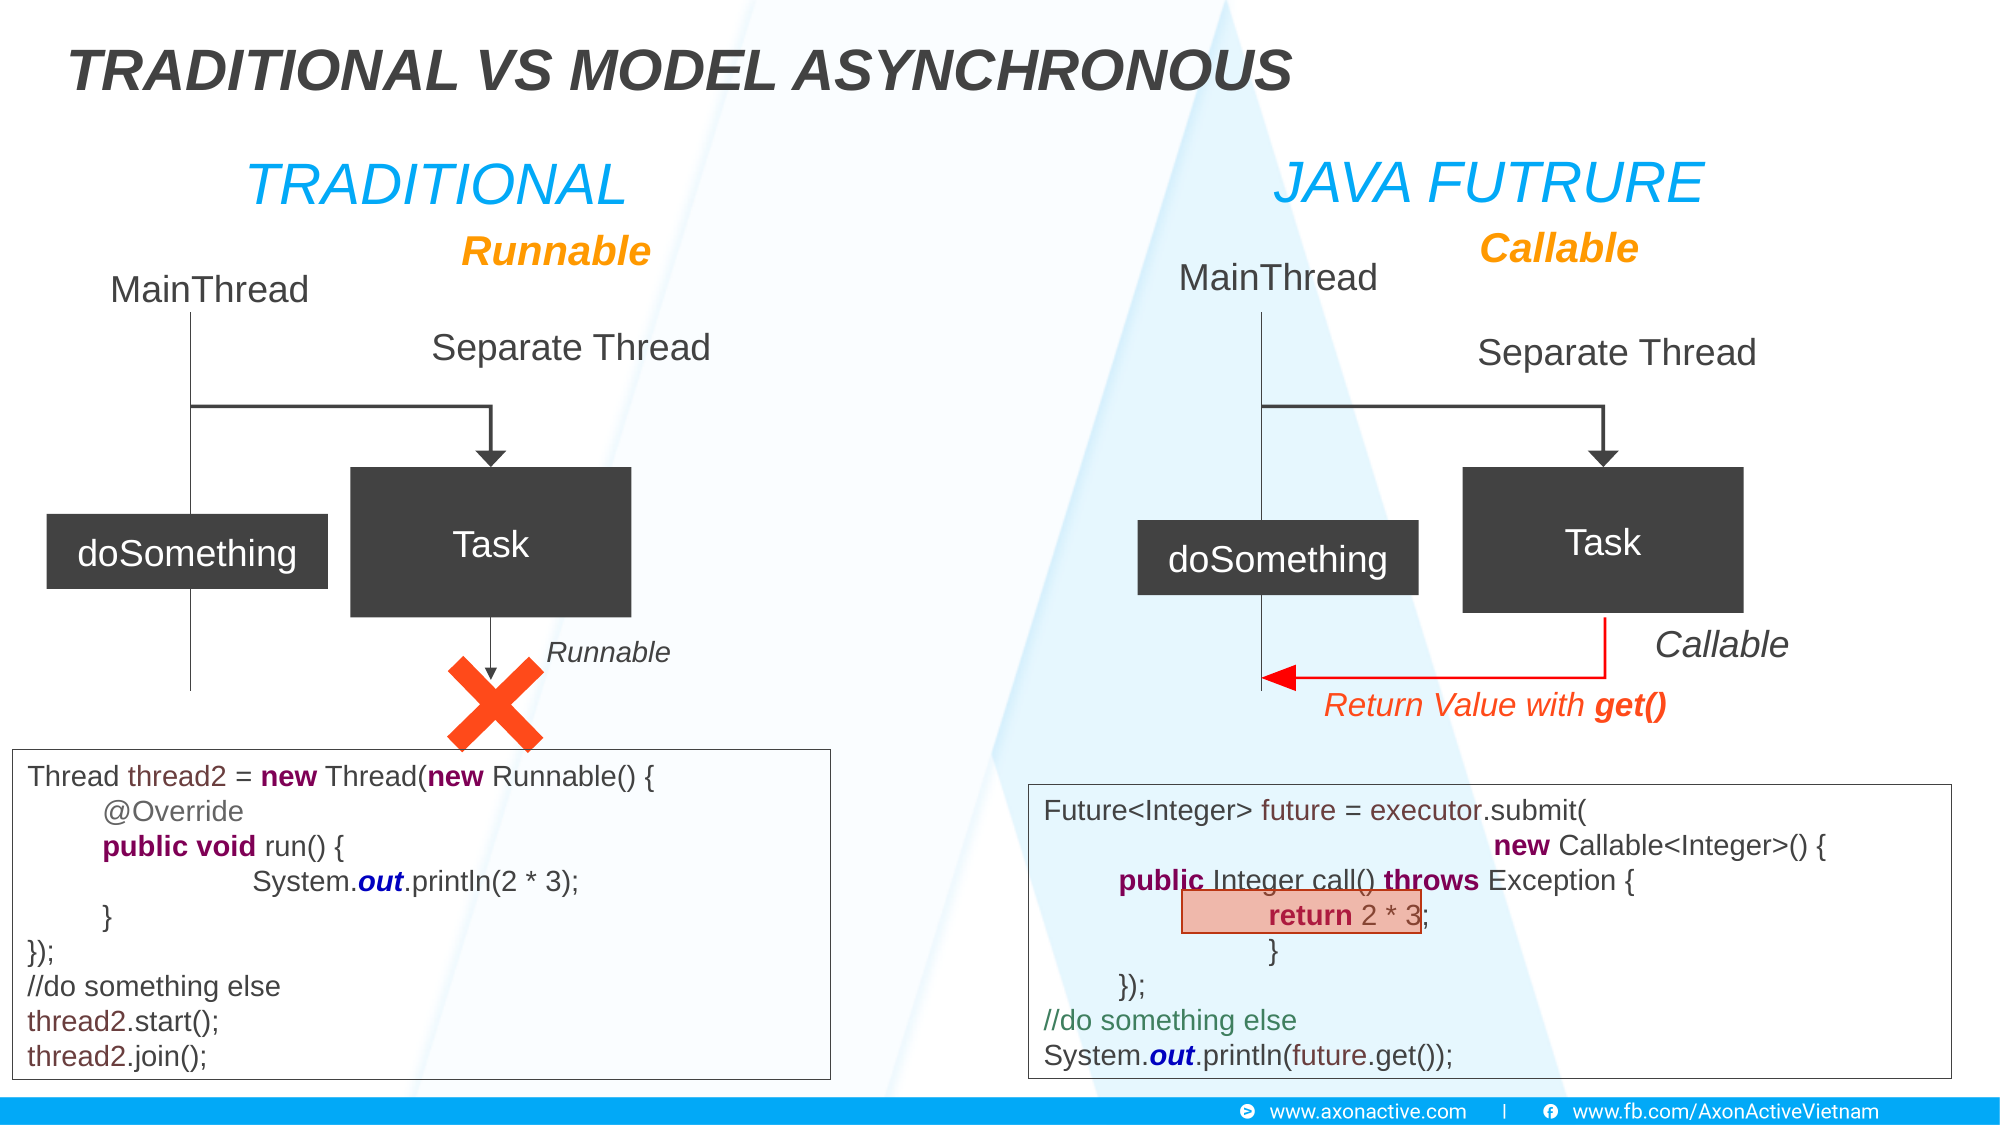

TRADITIONAL VS MODEL ASYNCHRONOUS
JAVA FUTRURE
TRADITIONAL
Callable
Runnable
MainThread
MainThread
Separate Thread
Separate Thread

Task
Task

doSomething
doSomething
Callable
Runnable

Return Value with get()
Thread thread2 = new Thread(new Runnable() {
@Override
public void run() {
	System.out.println(2 * 3);
}
});
//do something else
thread2.start();
thread2.join();
Future<Integer> future = executor.submit(
			new Callable<Integer>() {
public Integer call() throws Exception {
	return 2 * 3;
	}
});
//do something else
System.out.println(future.get());